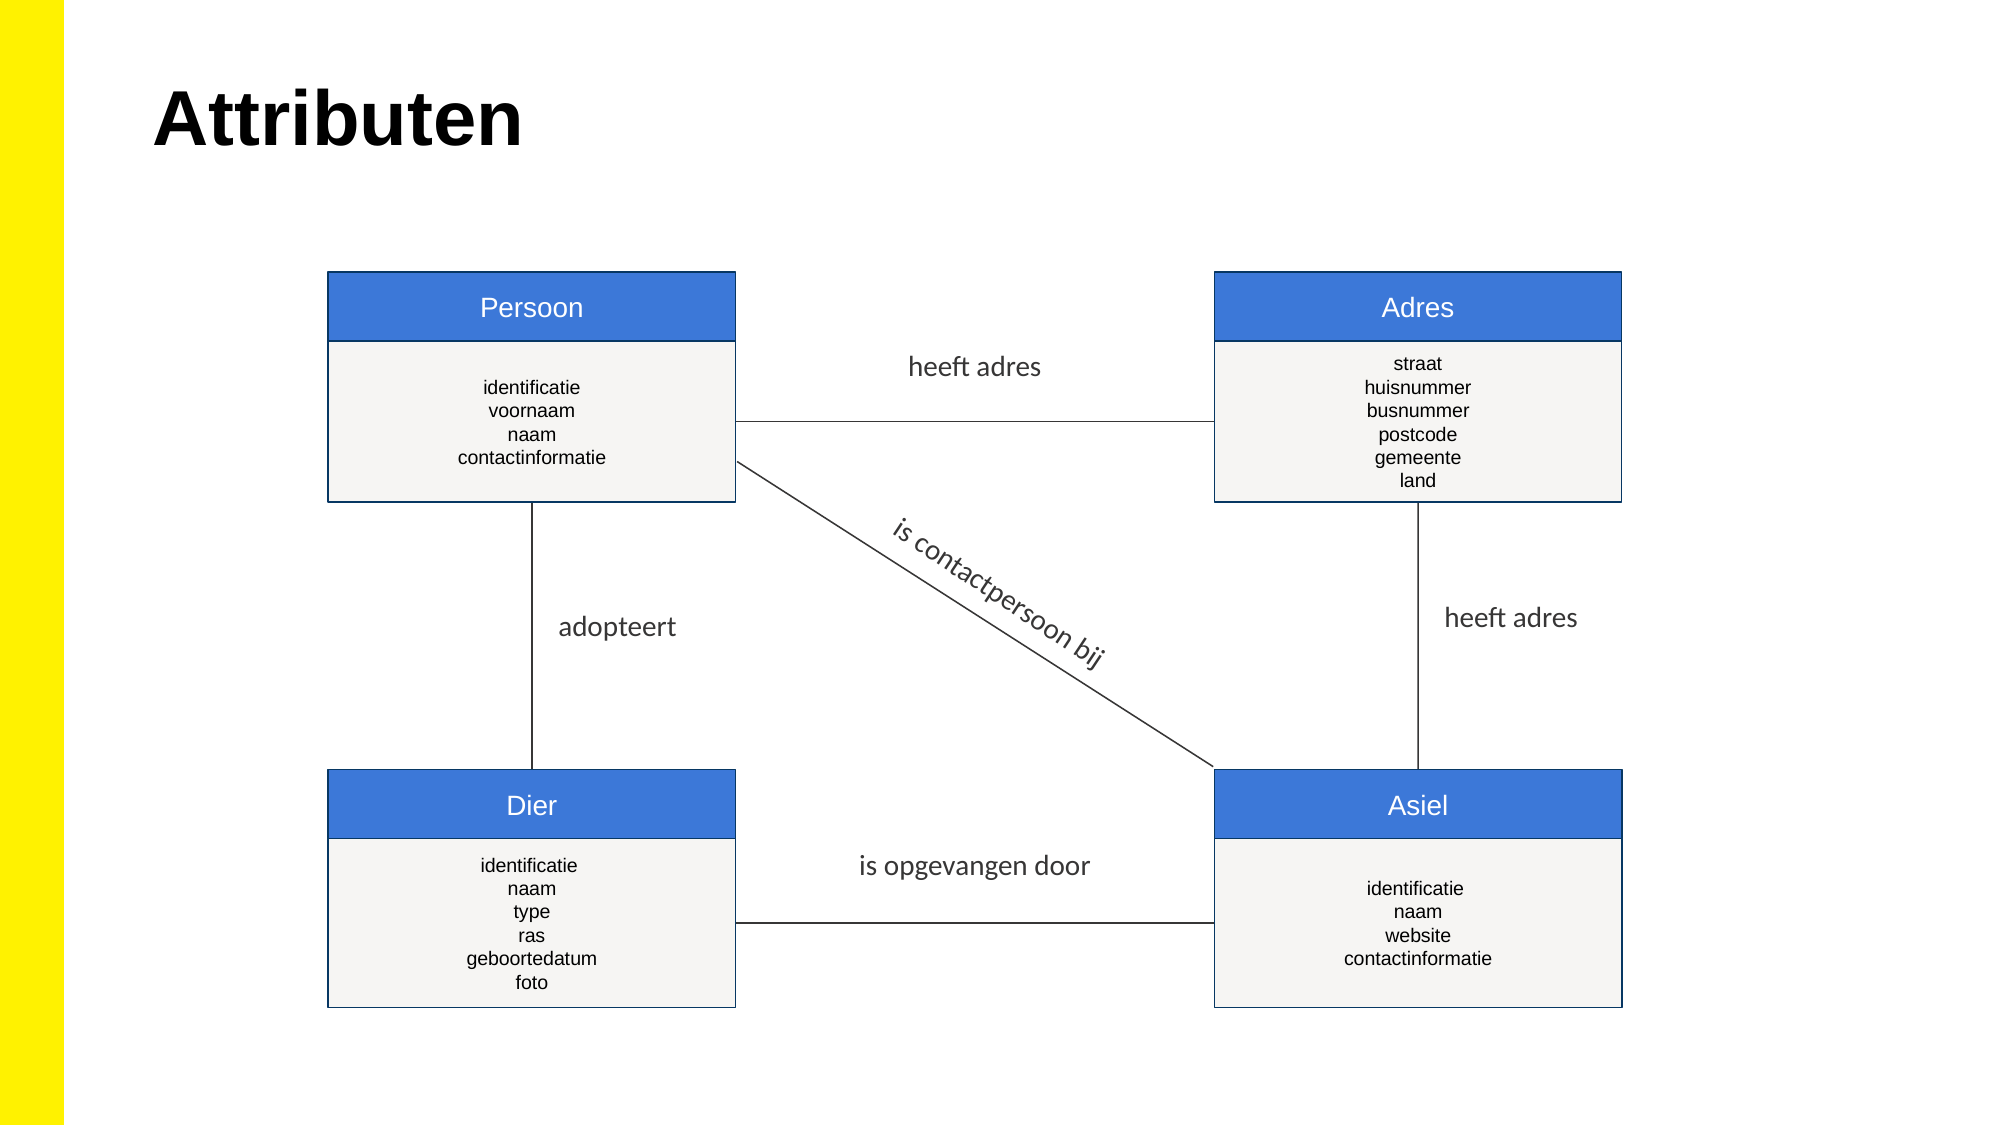

Attributen
Persoon
identificatie
voornaam
naam
contactinformatie
Adres
straat
huisnummer
busnummer
postcode
gemeente
land

heeft adres
is contactpersoon bij
heeft adres
adopteert
Dier
identificatie
naam
type
ras
geboortedatum
foto
Asiel
identificatie
naam
website
contactinformatie
is opgevangen door